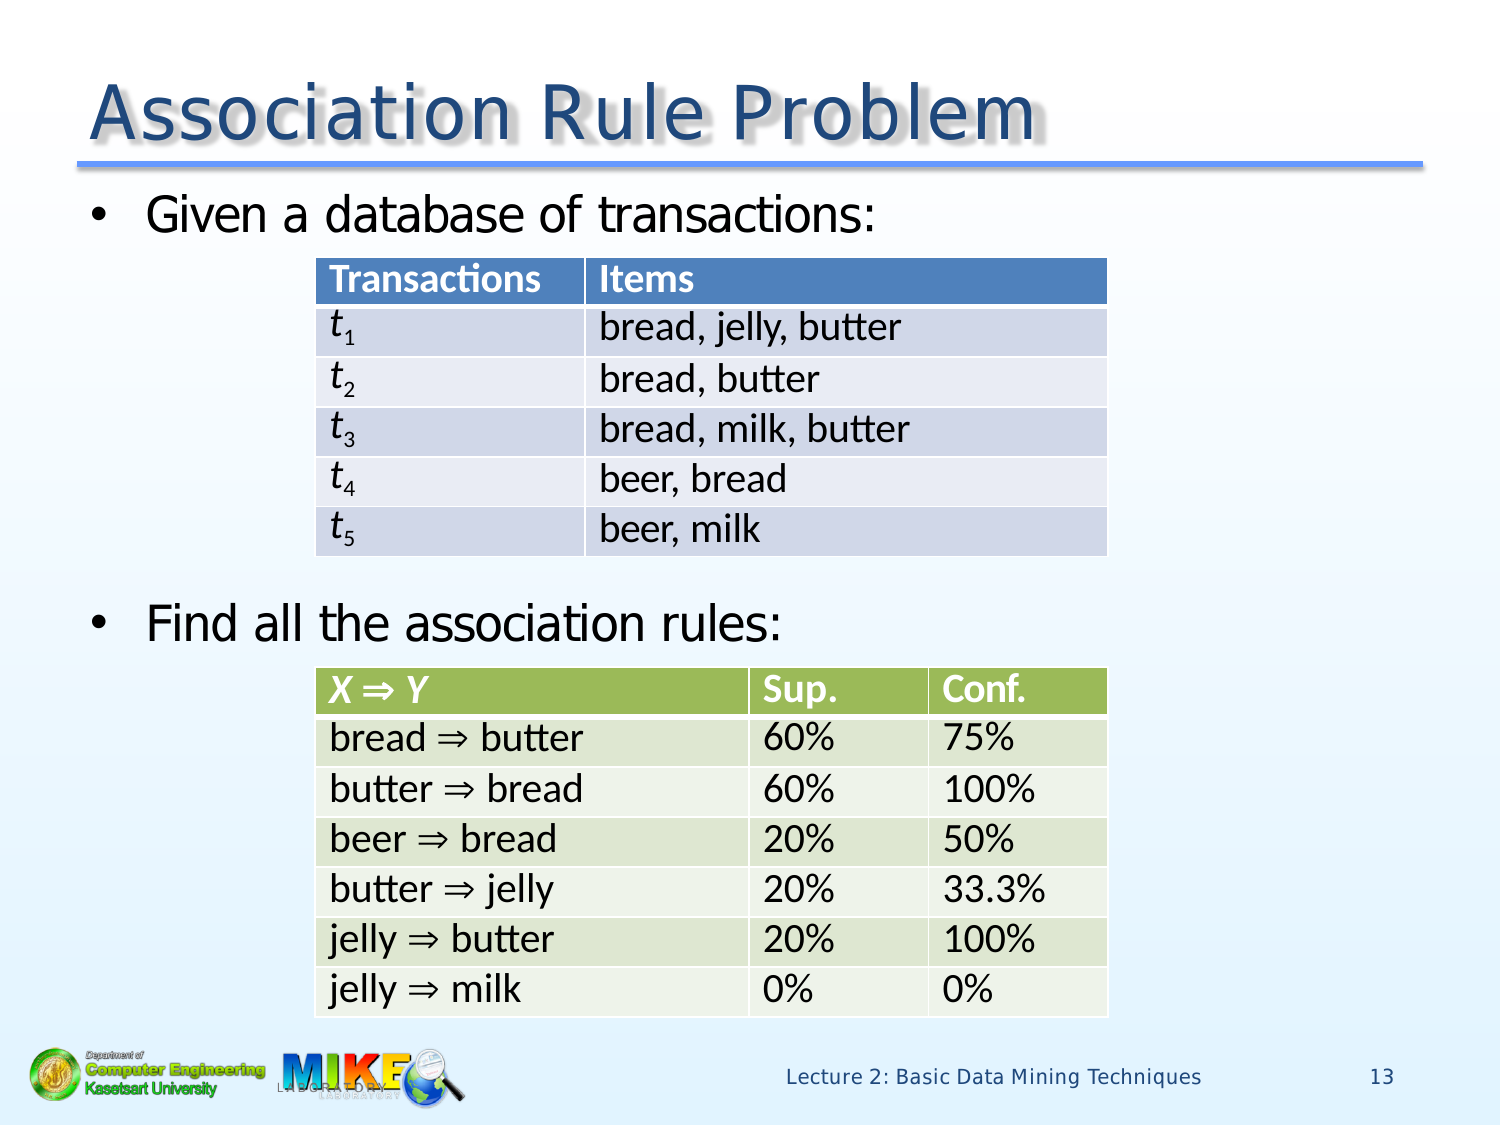

# Association Rule Problem
Given a database of transactions:
| Transactions | Items |
| --- | --- |
| t1 | bread, jelly, butter |
| t2 | bread, butter |
| t3 | bread, milk, butter |
| t4 | beer, bread |
| t5 | beer, milk |
Find all the association rules:
| X ⇒ Y | Sup. | Conf. |
| --- | --- | --- |
| bread ⇒ butter | 60% | 75% |
| butter ⇒ bread | 60% | 100% |
| beer ⇒ bread | 20% | 50% |
| butter ⇒ jelly | 20% | 33.3% |
| jelly ⇒ butter | 20% | 100% |
| jelly ⇒ milk | 0% | 0% |
Lecture 2: Basic Data Mining Techniques
13